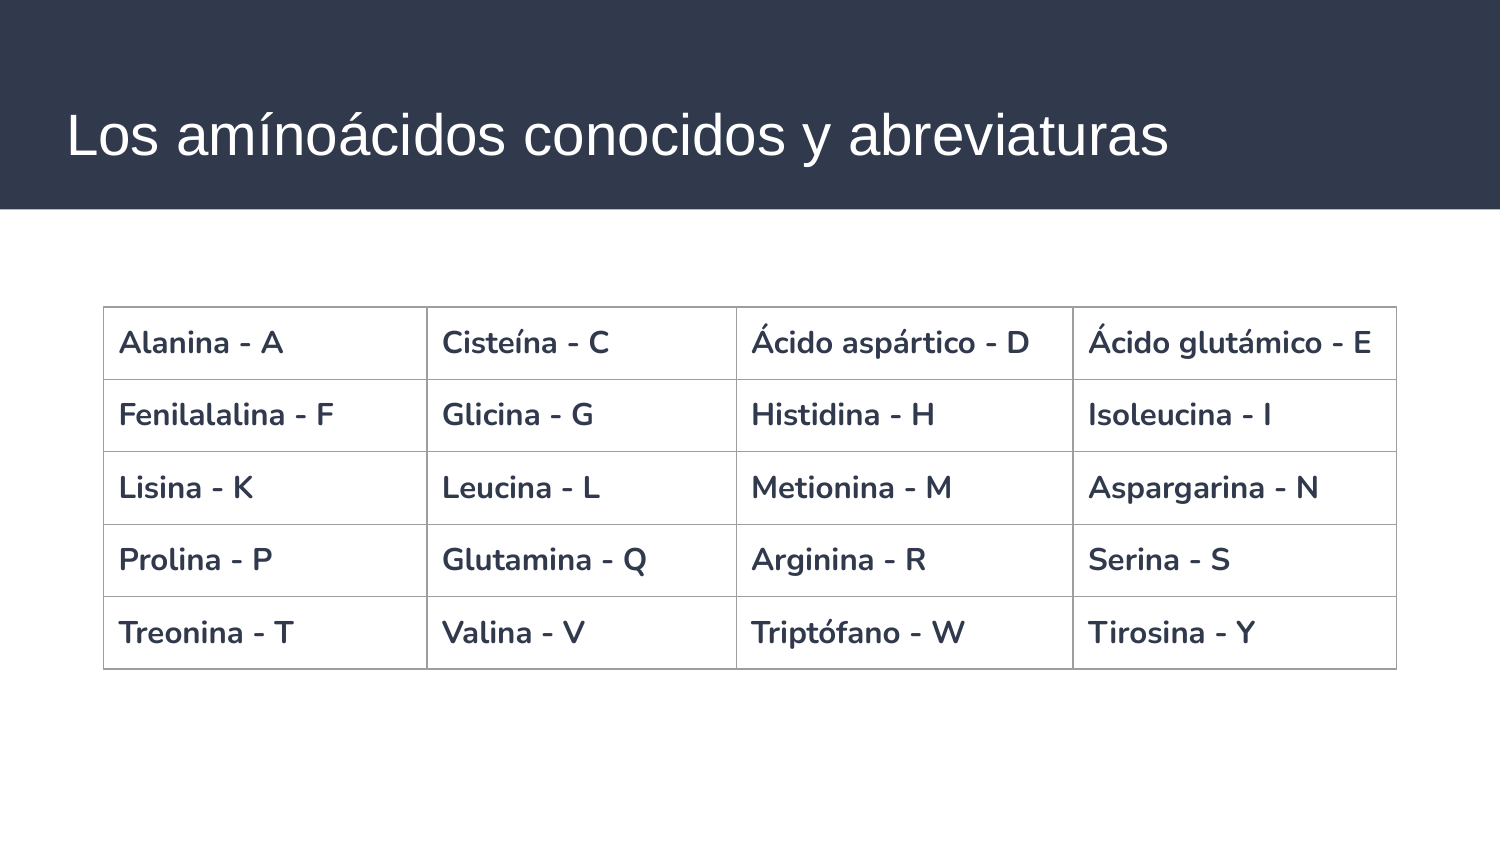

# Los amínoácidos conocidos y abreviaturas

| Alanina - A | Cisteı́na - C | Ácido aspártico - D | Ácido glutámico - E |
| --- | --- | --- | --- |
| Fenilalalina - F | Glicina - G | Histidina - H | Isoleucina - I |
| Lisina - K | Leucina - L | Metionina - M | Aspargarina - N |
| Prolina - P | Glutamina - Q | Arginina - R | Serina - S |
| Treonina - T | Valina - V | Triptófano - W | Tirosina - Y |